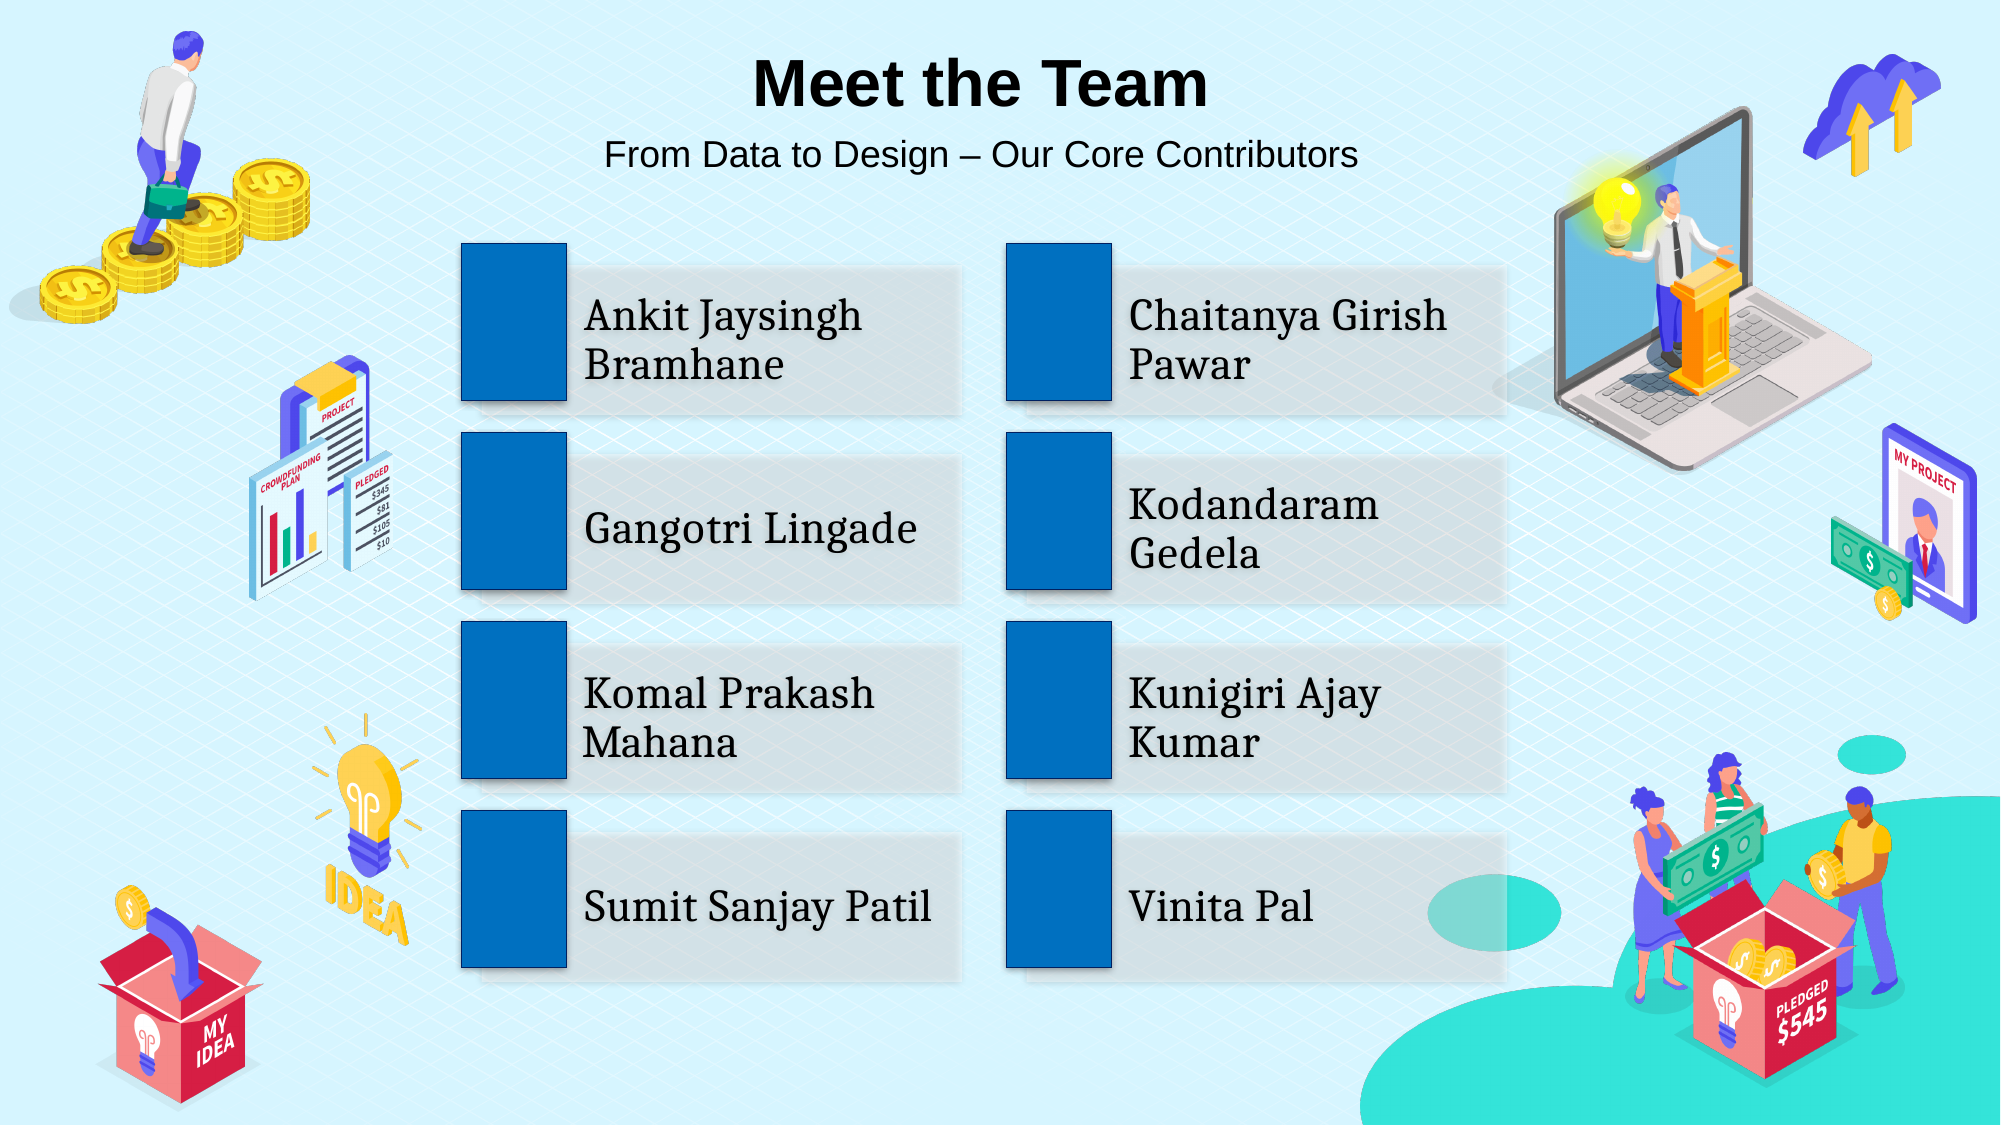

Meet the Team
From Data to Design – Our Core Contributors
Ankit Jaysingh Bramhane
Chaitanya Girish Pawar
Gangotri Lingade
Kodandaram Gedela
Komal Prakash Mahana
Kunigiri Ajay Kumar
Sumit Sanjay Patil
Vinita Pal